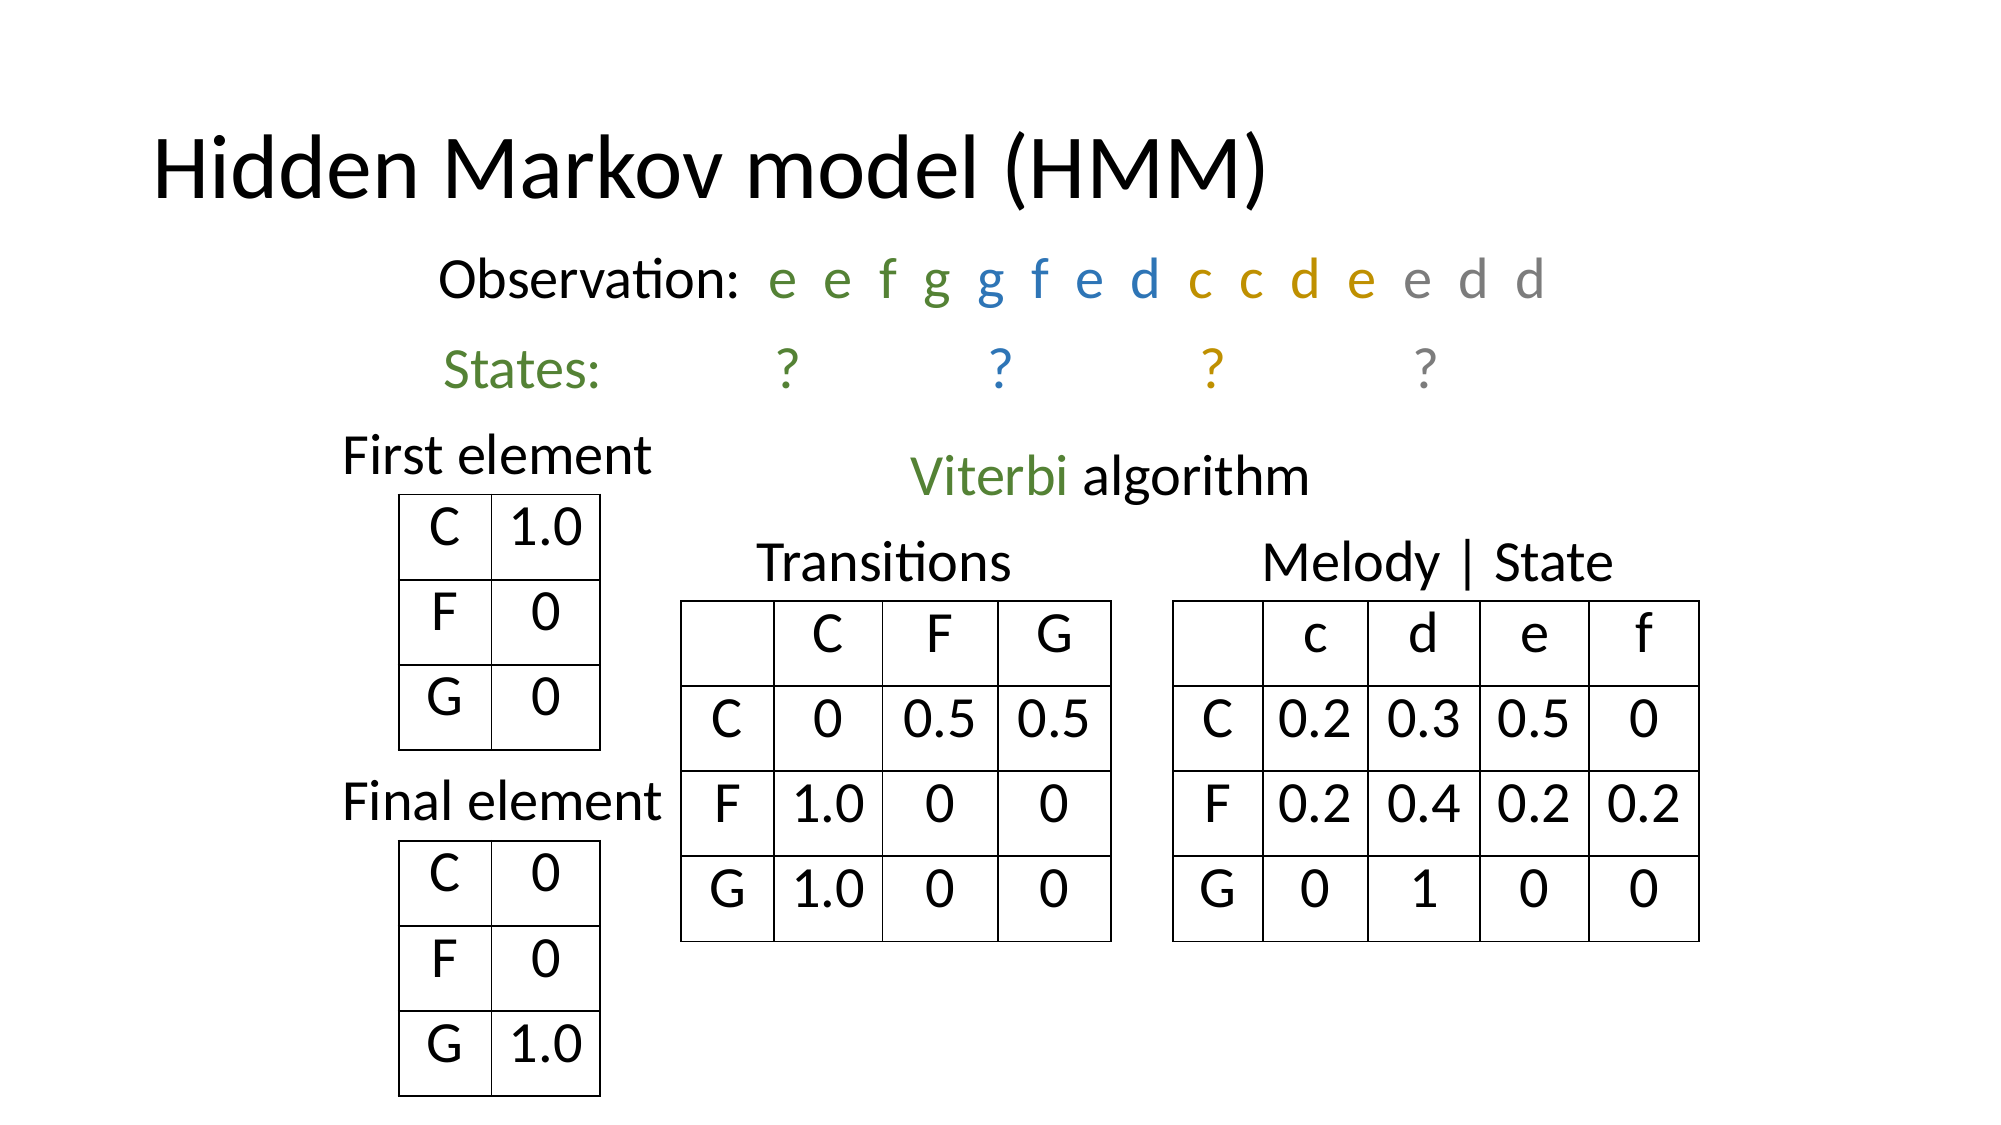

# Hidden Markov model (HMM)
Observation:  e  e  f  g  g  f  e  d  c  c  d  e  e  d  d
States:             ?              ?              ?              ?
First element
Viterbi algorithm
| C | 1.0 |
| --- | --- |
| F | 0 |
| G | 0 |
Transitions
Melody | State
|  | C | F | G |
| --- | --- | --- | --- |
| C | 0 | 0.5 | 0.5 |
| F | 1.0 | 0 | 0 |
| G | 1.0 | 0 | 0 |
|  | c | d | e | f |
| --- | --- | --- | --- | --- |
| C | 0.2 | 0.3 | 0.5 | 0 |
| F | 0.2 | 0.4 | 0.2 | 0.2 |
| G | 0 | 1 | 0 | 0 |
Final element
| C | 0 |
| --- | --- |
| F | 0 |
| G | 1.0 |